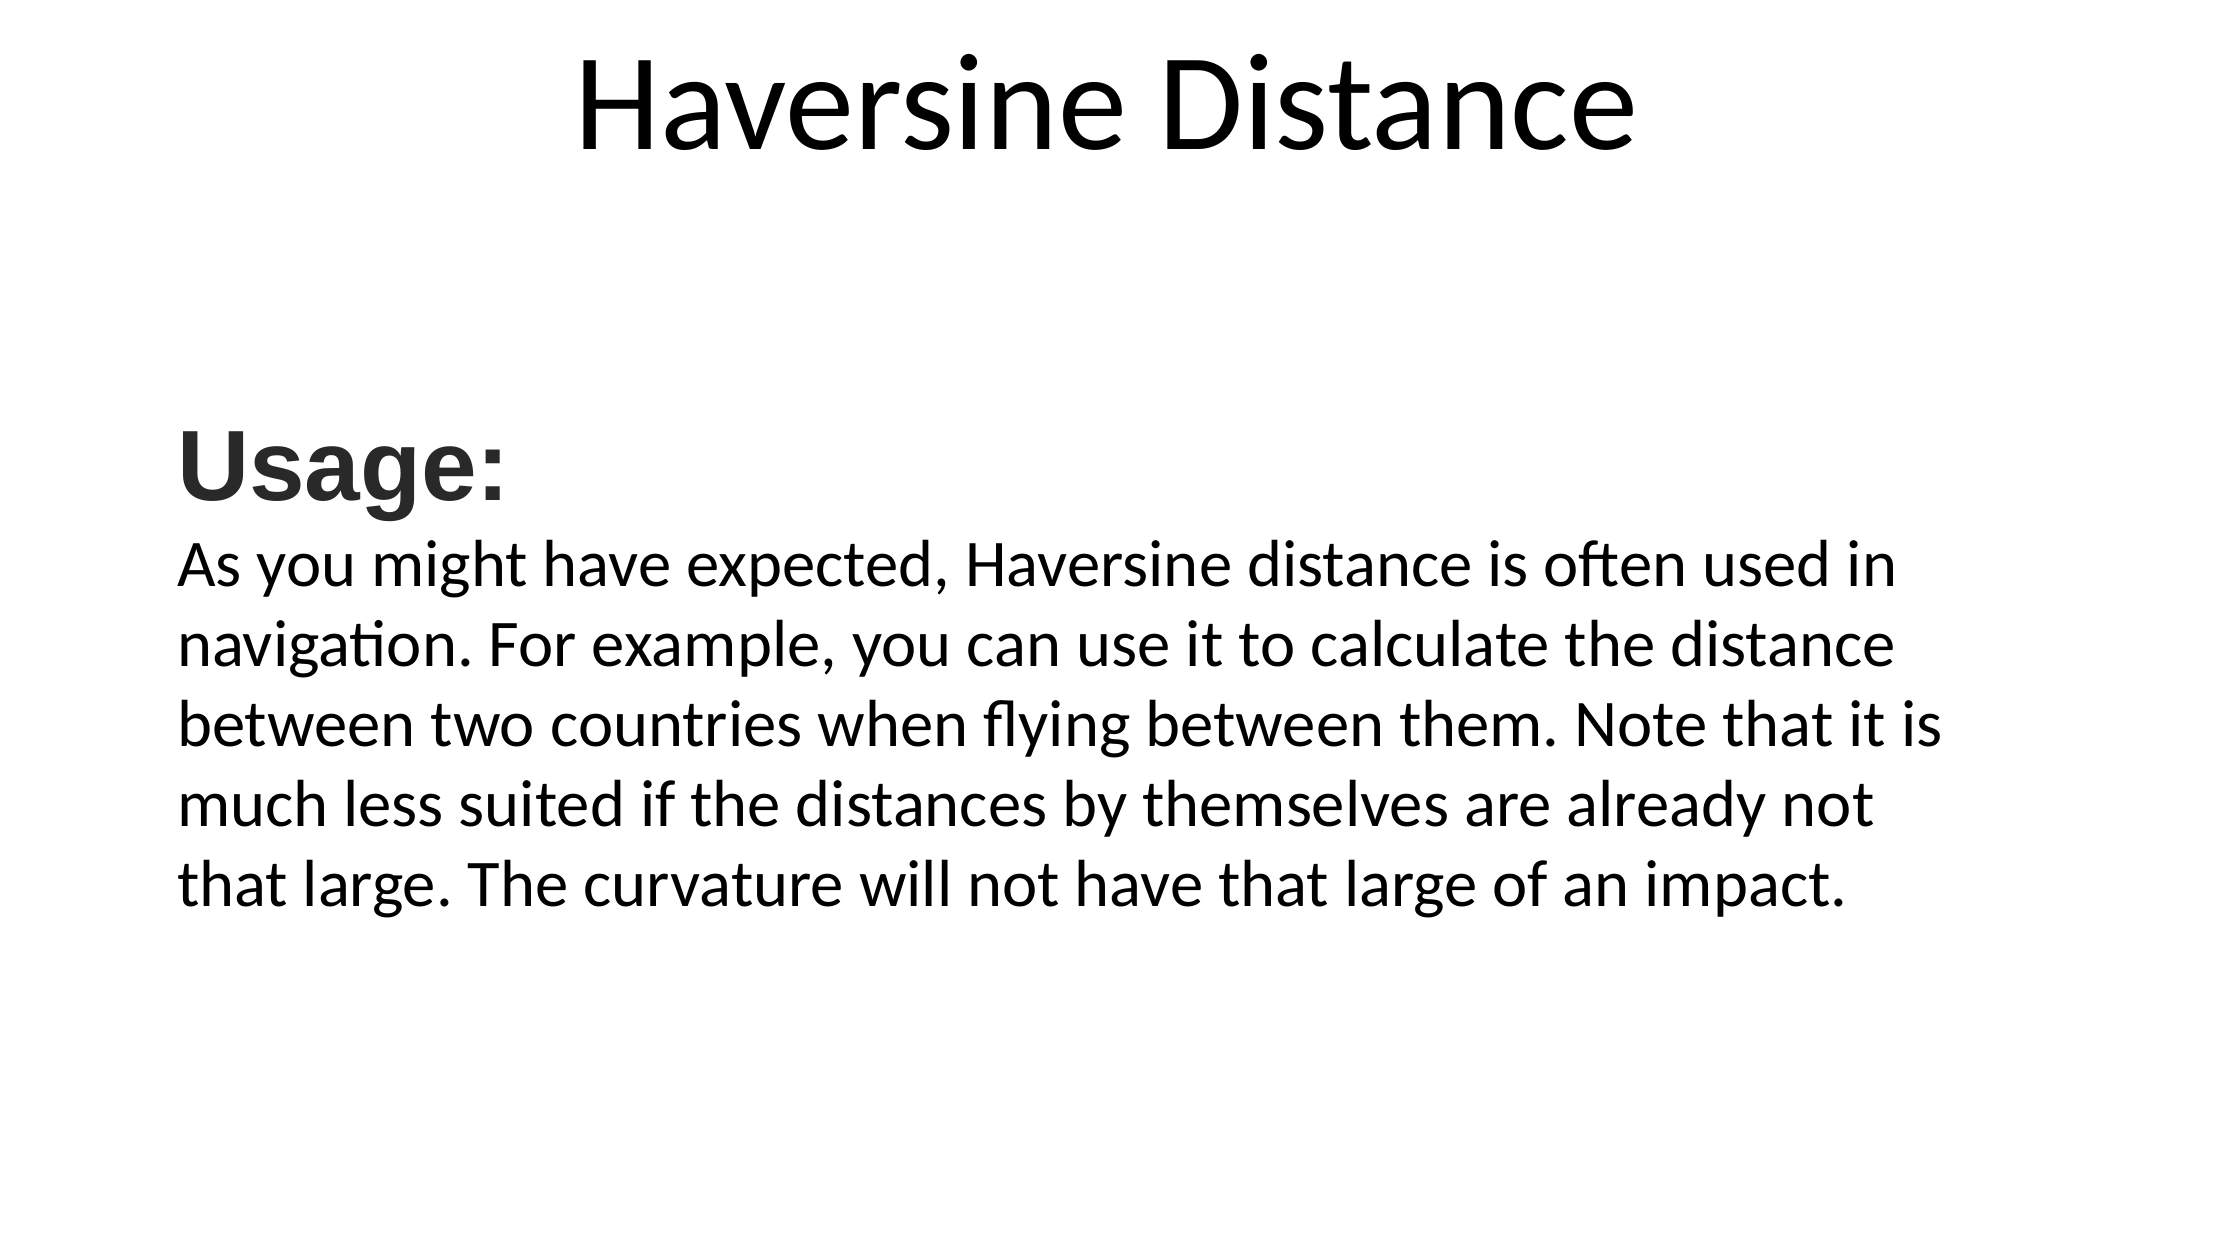

# Haversine Distance
Usage:
As you might have expected, Haversine distance is often used in navigation. For example, you can use it to calculate the distance between two countries when flying between them. Note that it is much less suited if the distances by themselves are already not that large. The curvature will not have that large of an impact.